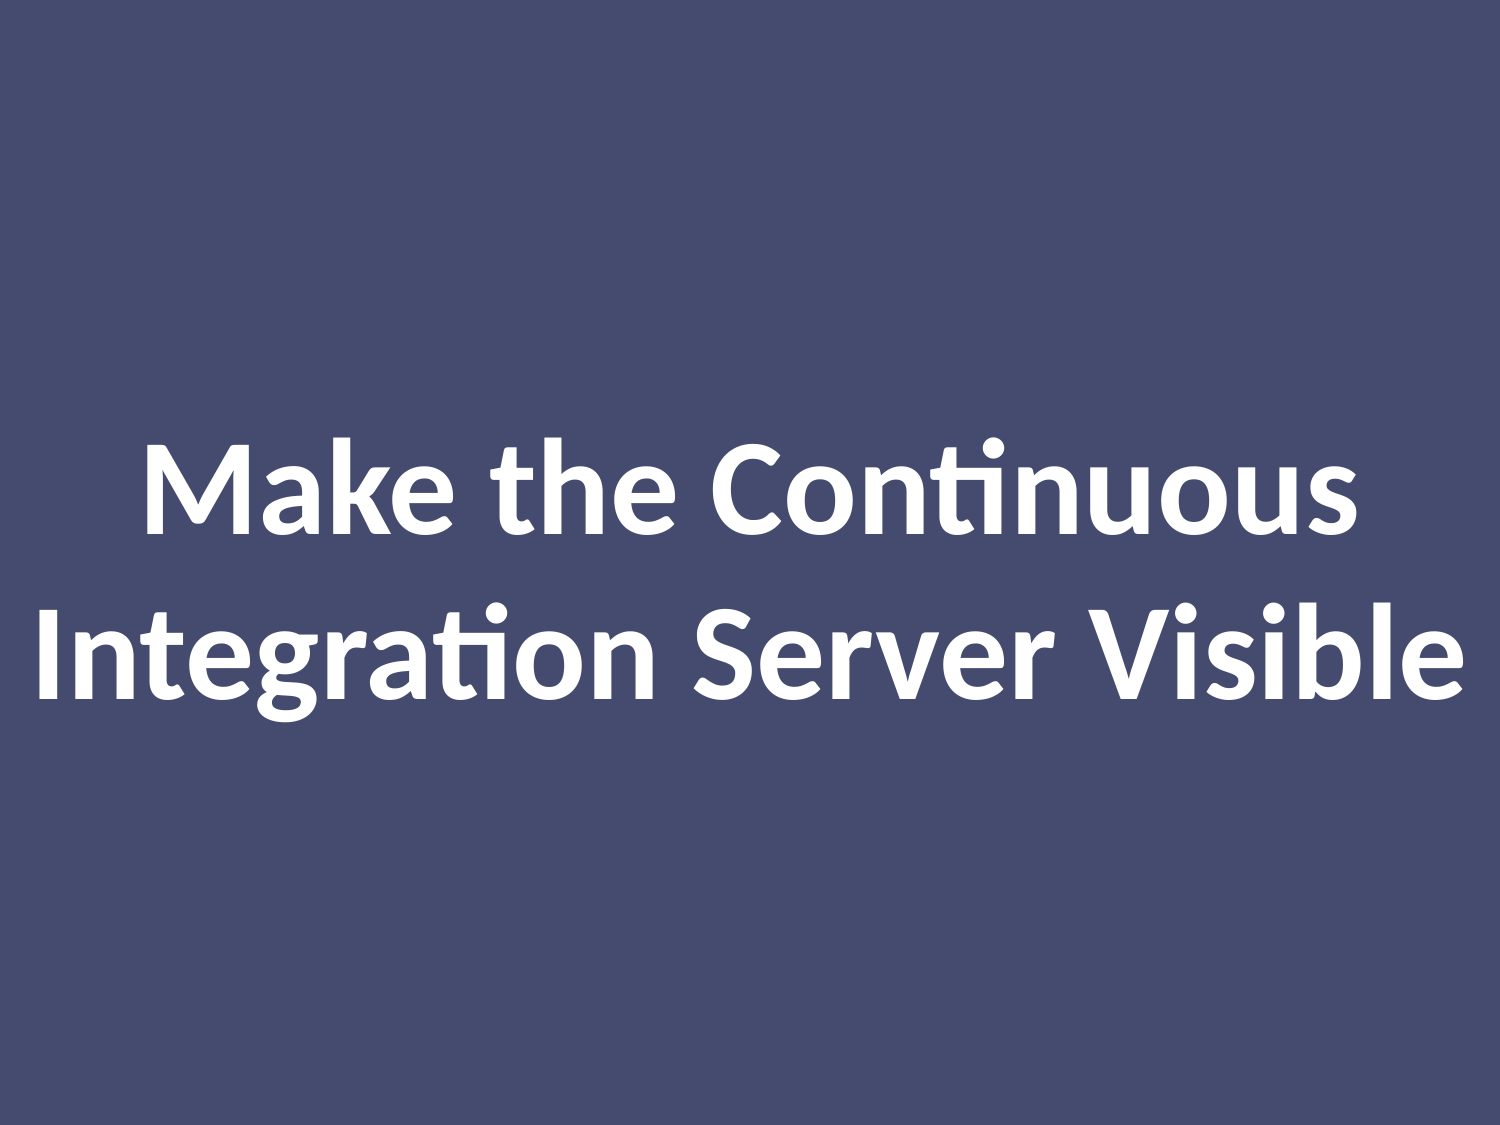

# Make the Continuous Integration Server Visible